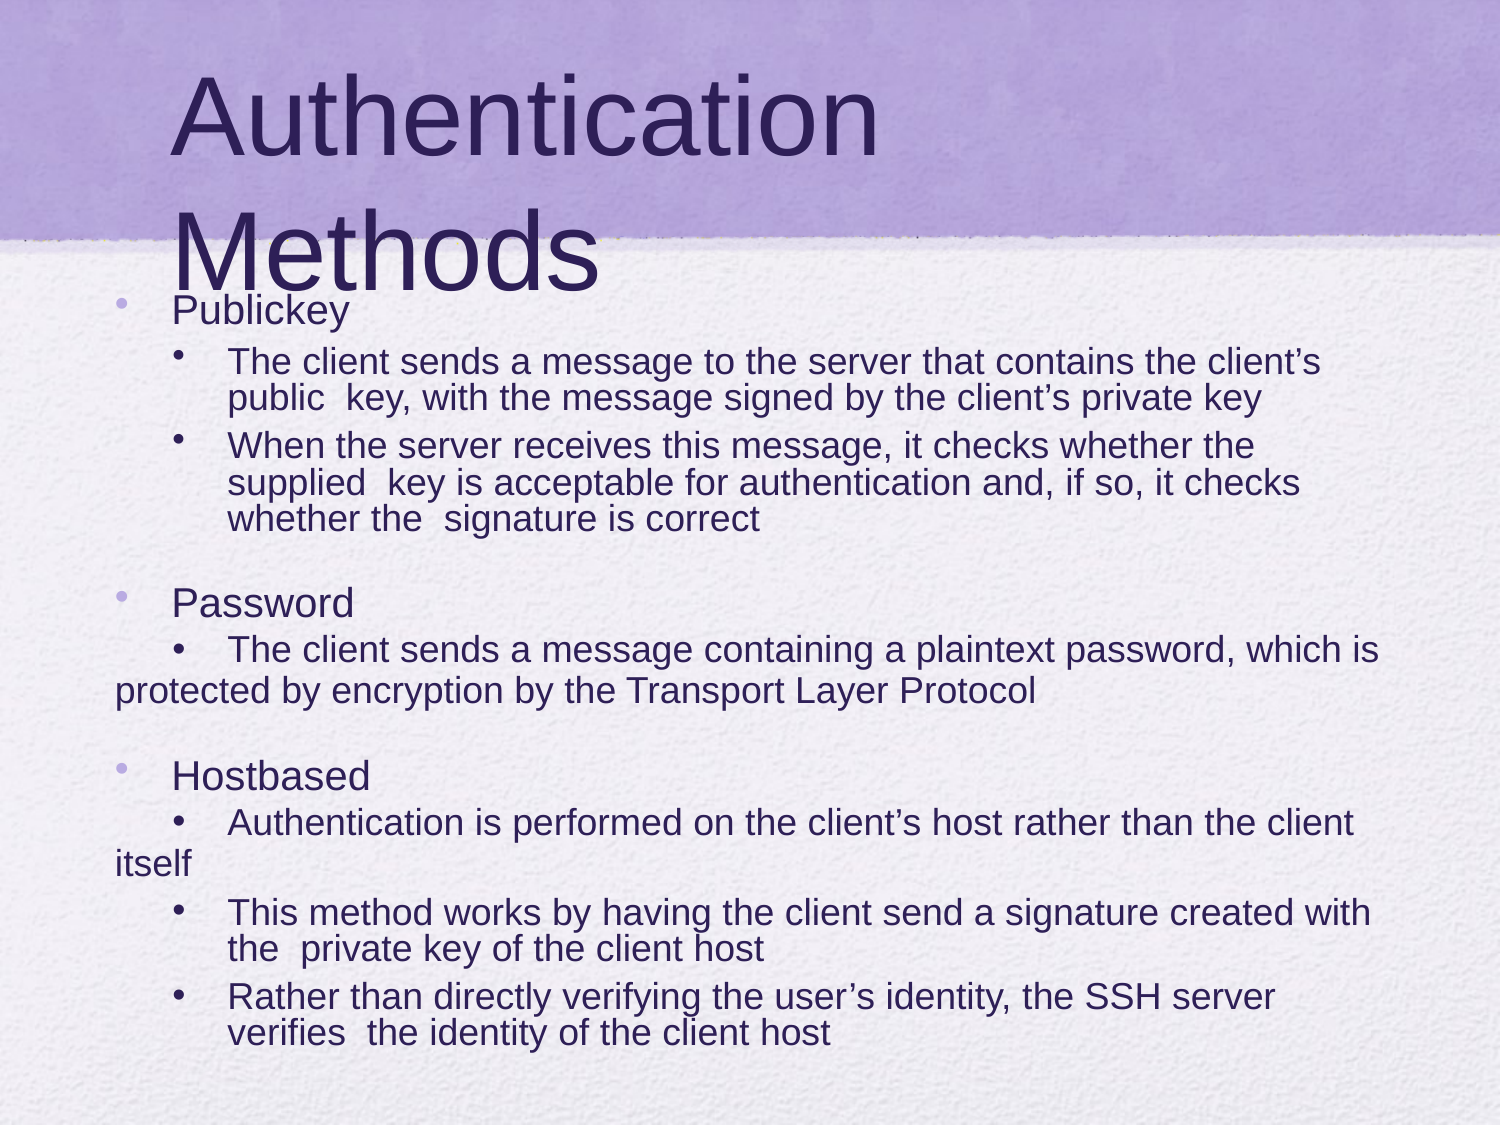

# Authentication Methods
Publickey
The client sends a message to the server that contains the client’s public  key, with the message signed by the client’s private key
When the server receives this message, it checks whether the supplied  key is acceptable for authentication and, if so, it checks whether the  signature is correct

Password
The client sends a message containing a plaintext password, which is
protected by encryption by the Transport Layer Protocol

Hostbased
Authentication is performed on the client’s host rather than the client
itself
This method works by having the client send a signature created with the  private key of the client host
Rather than directly verifying the user’s identity, the SSH server verifies  the identity of the client host